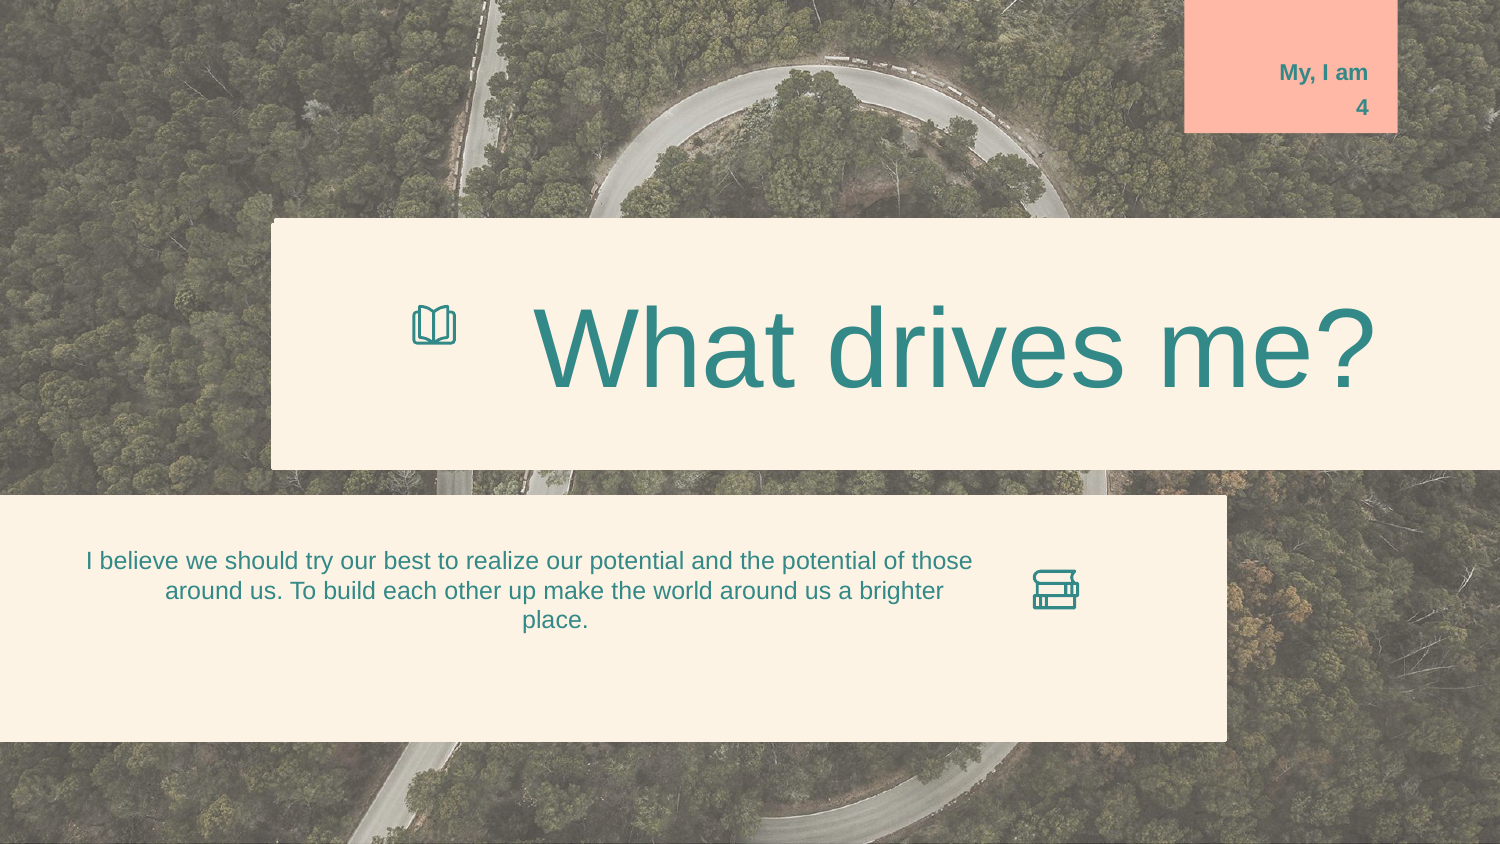

My, I am
4

What drives me?

I believe we should try our best to realize our potential and the potential of those around us. To build each other up make the world around us a brighter place.